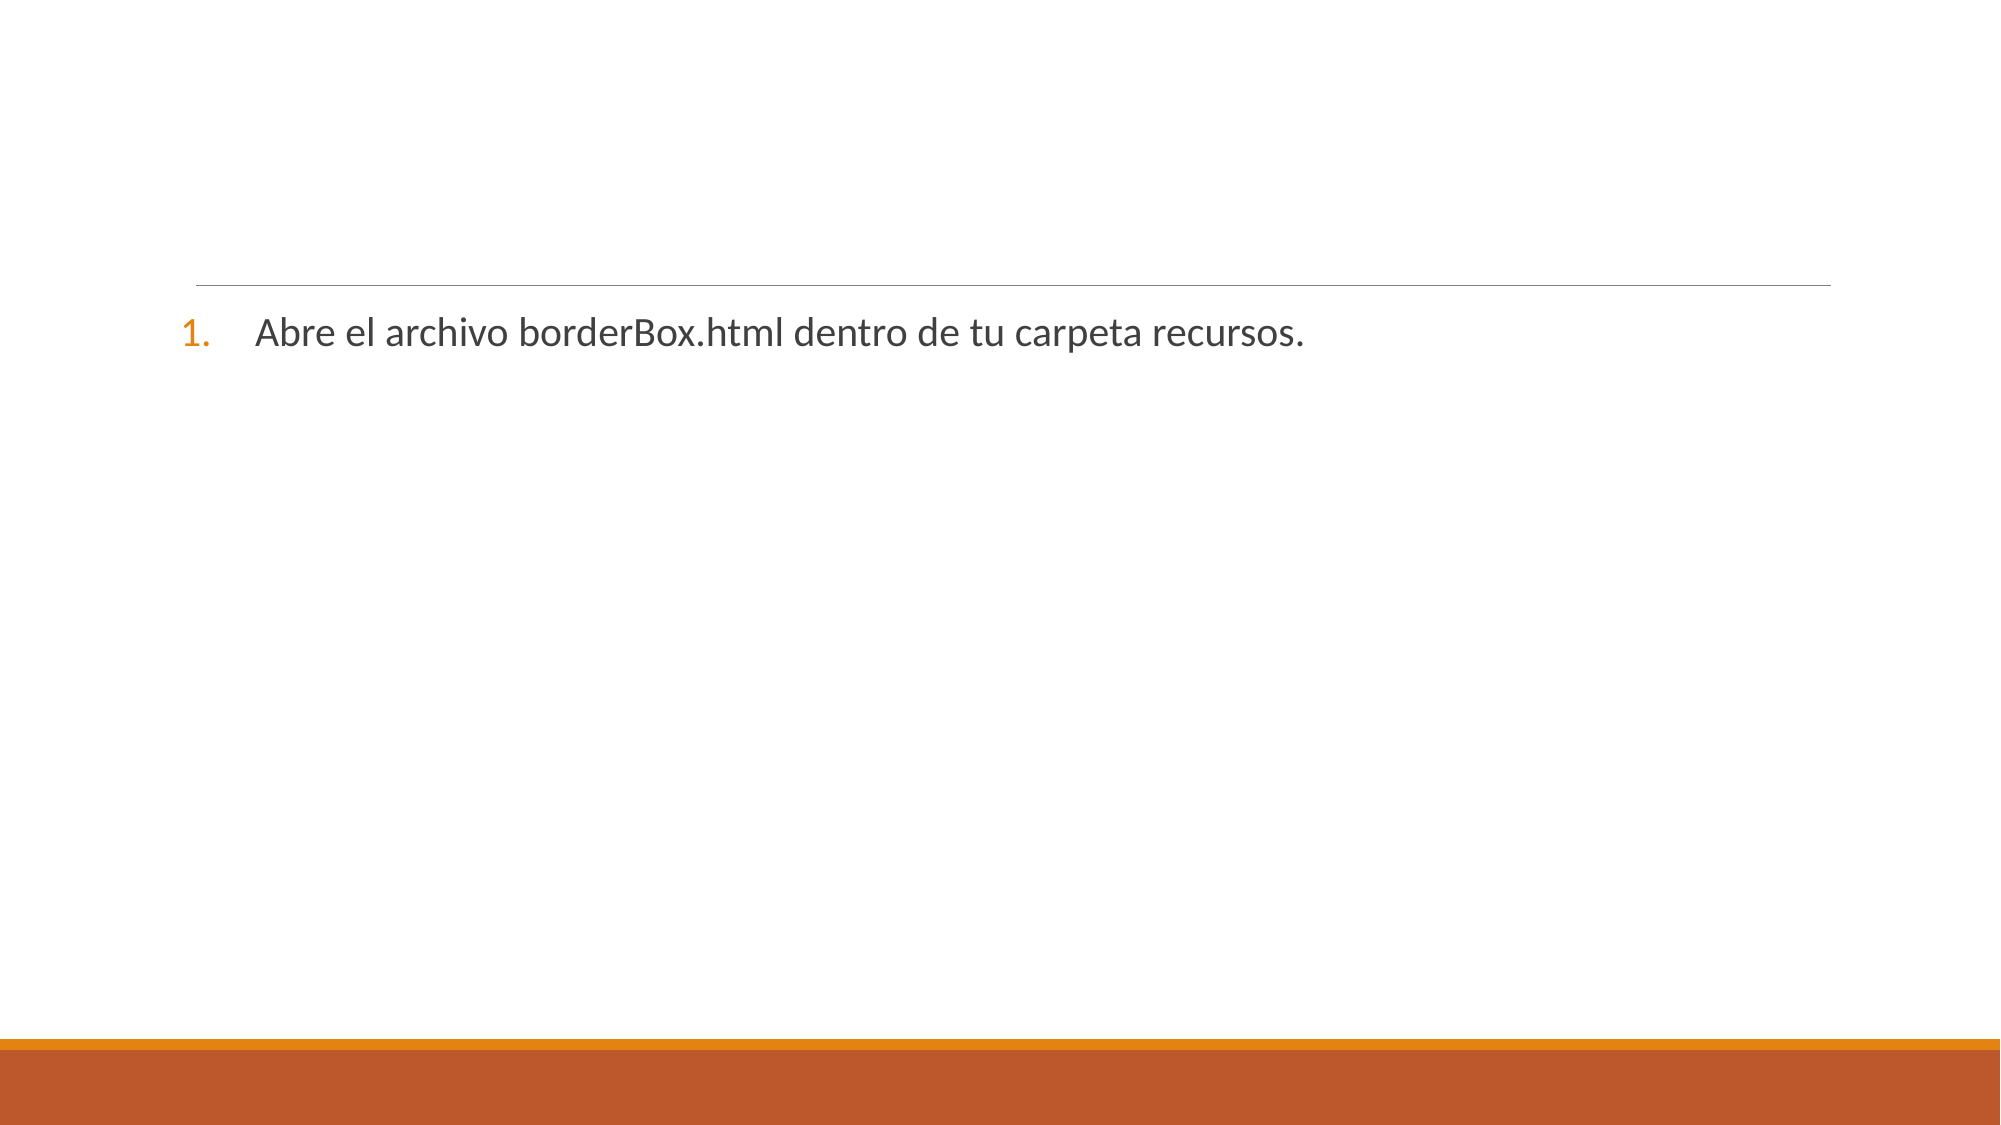

#
Abre el archivo borderBox.html dentro de tu carpeta recursos.